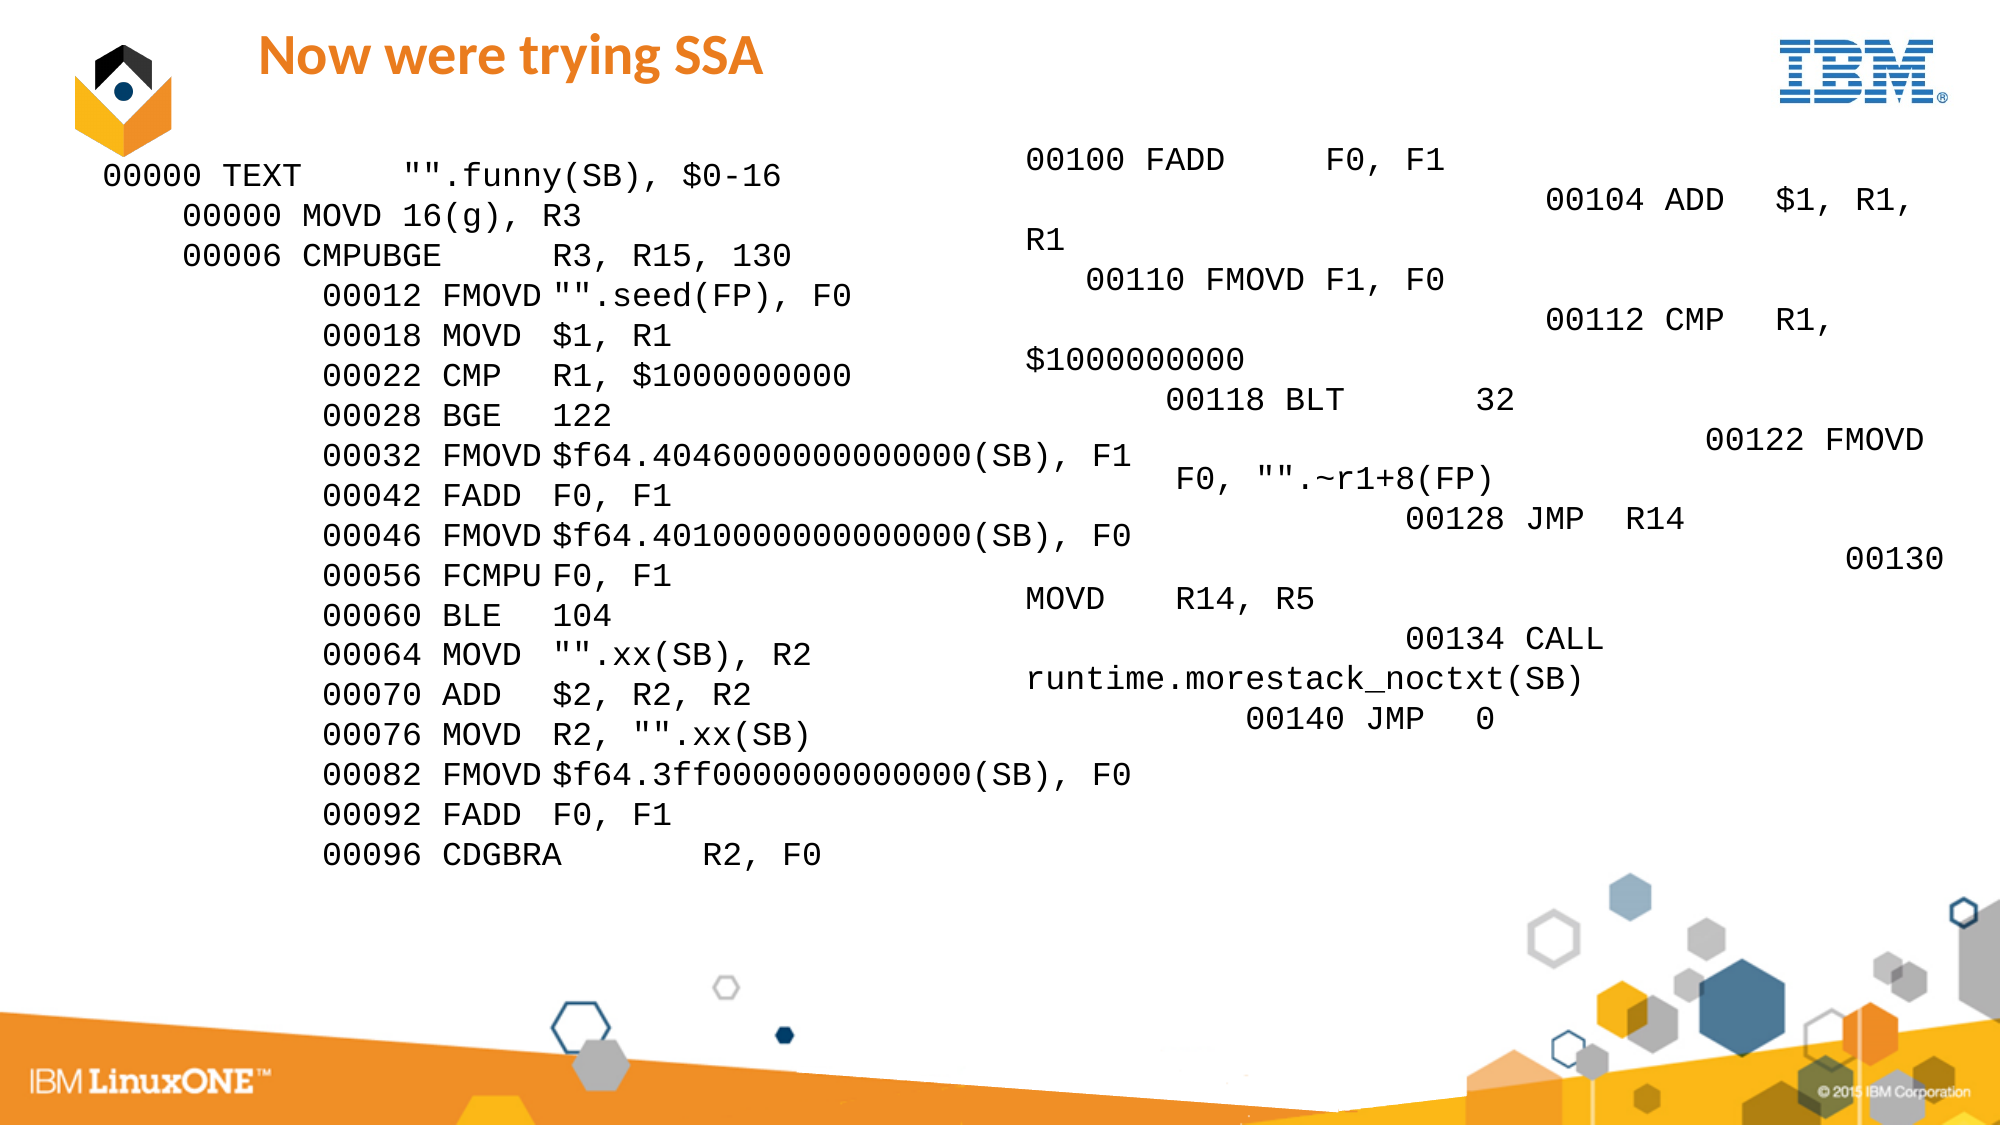

Now were trying SSA
00100 FADD	F0, F1                                                    00104 ADD	$1, R1, R1                                                00110 FMOVD	F1, F0                                                    00112 CMP	R1, $1000000000                                           00118 BLT	32                                                        00122 FMOVD	F0, "".~r1+8(FP)                                          00128 JMP	R14                                                       00130 MOVD	R14, R5                                                   00134 CALL	runtime.morestack_noctxt(SB)                              00140 JMP	0
00000 TEXT	"".funny(SB), $0-16                                       00000 MOVD	16(g), R3                                                 00006 CMPUBGE	R3, R15, 130                                              00012 FMOVD	"".seed(FP), F0                                           00018 MOVD	$1, R1                                                    00022 CMP	R1, $1000000000                                           00028 BGE	122                                                       00032 FMOVD	$f64.4046000000000000(SB), F1                             00042 FADD	F0, F1                                                    00046 FMOVD	$f64.4010000000000000(SB), F0                             00056 FCMPU	F0, F1                                                    00060 BLE	104                                                       00064 MOVD	"".xx(SB), R2                                             00070 ADD	$2, R2, R2                                                00076 MOVD	R2, "".xx(SB)                                             00082 FMOVD	$f64.3ff0000000000000(SB), F0                             00092 FADD	F0, F1                                                    00096 CDGBRA	R2, F0